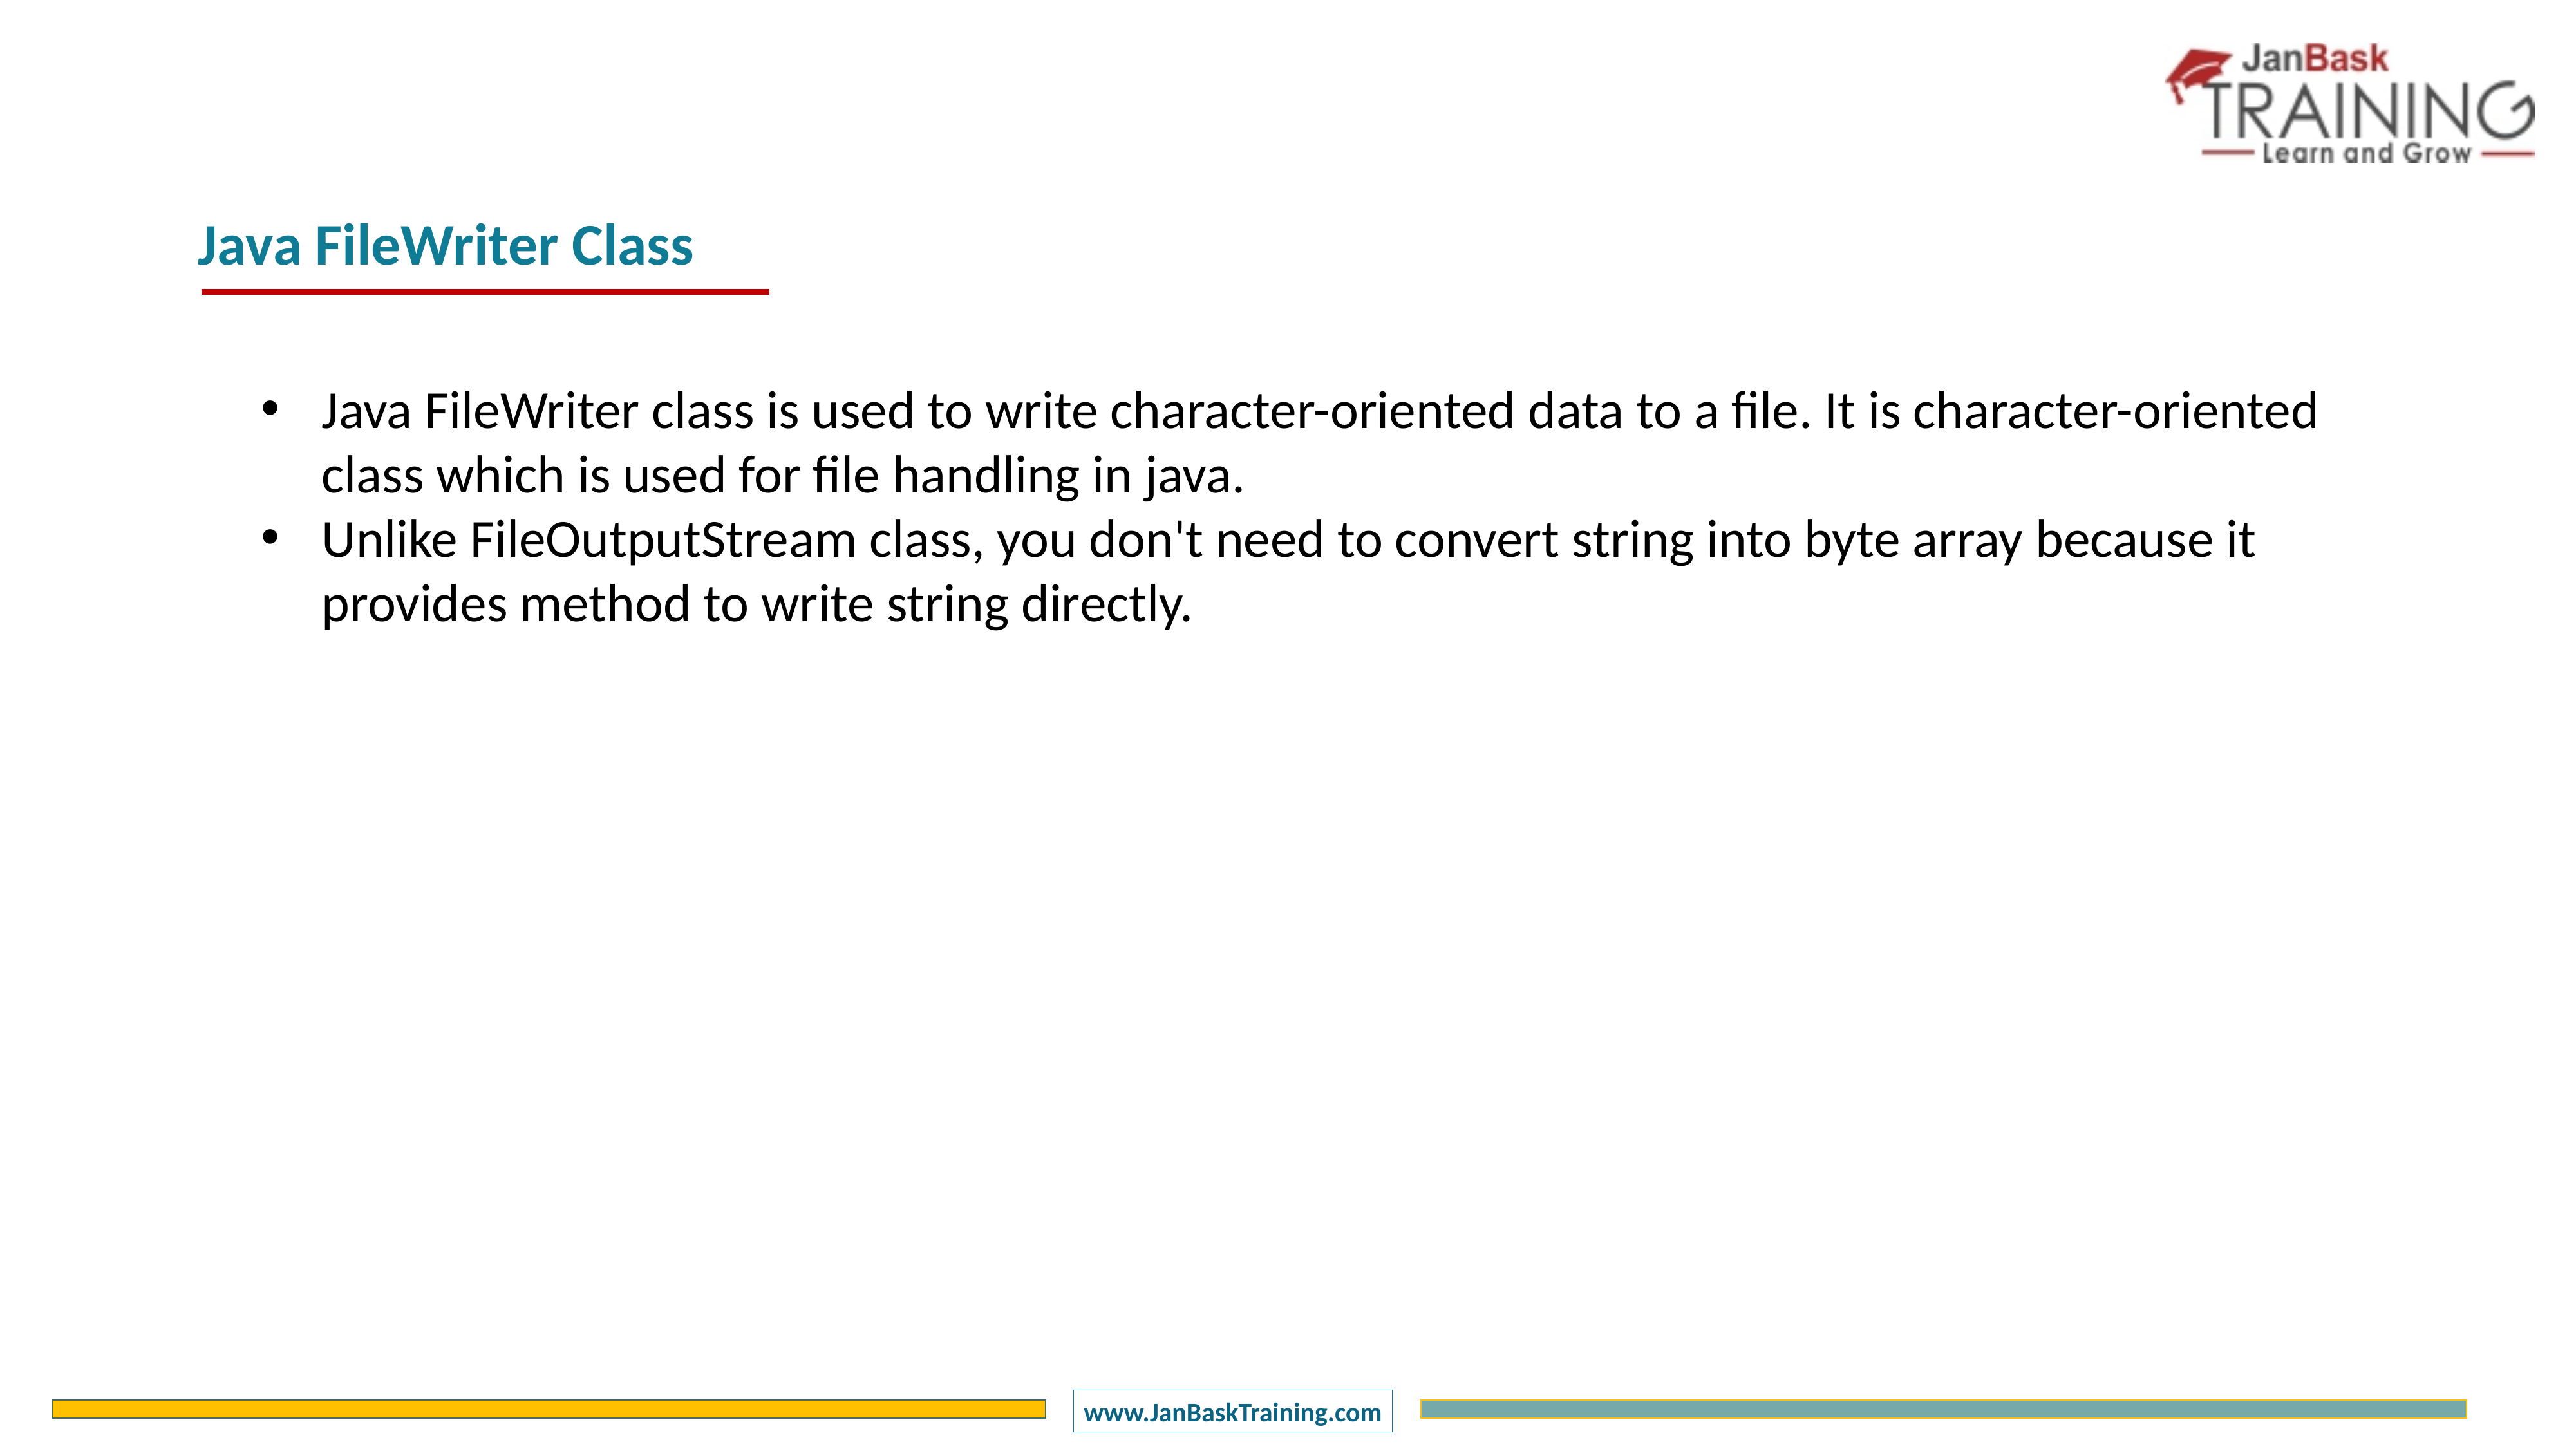

Java FileWriter Class

Java FileWriter class is used to write character-oriented data to a file. It is character-oriented class which is used for file handling in java.
Unlike FileOutputStream class, you don't need to convert string into byte array because it provides method to write string directly.